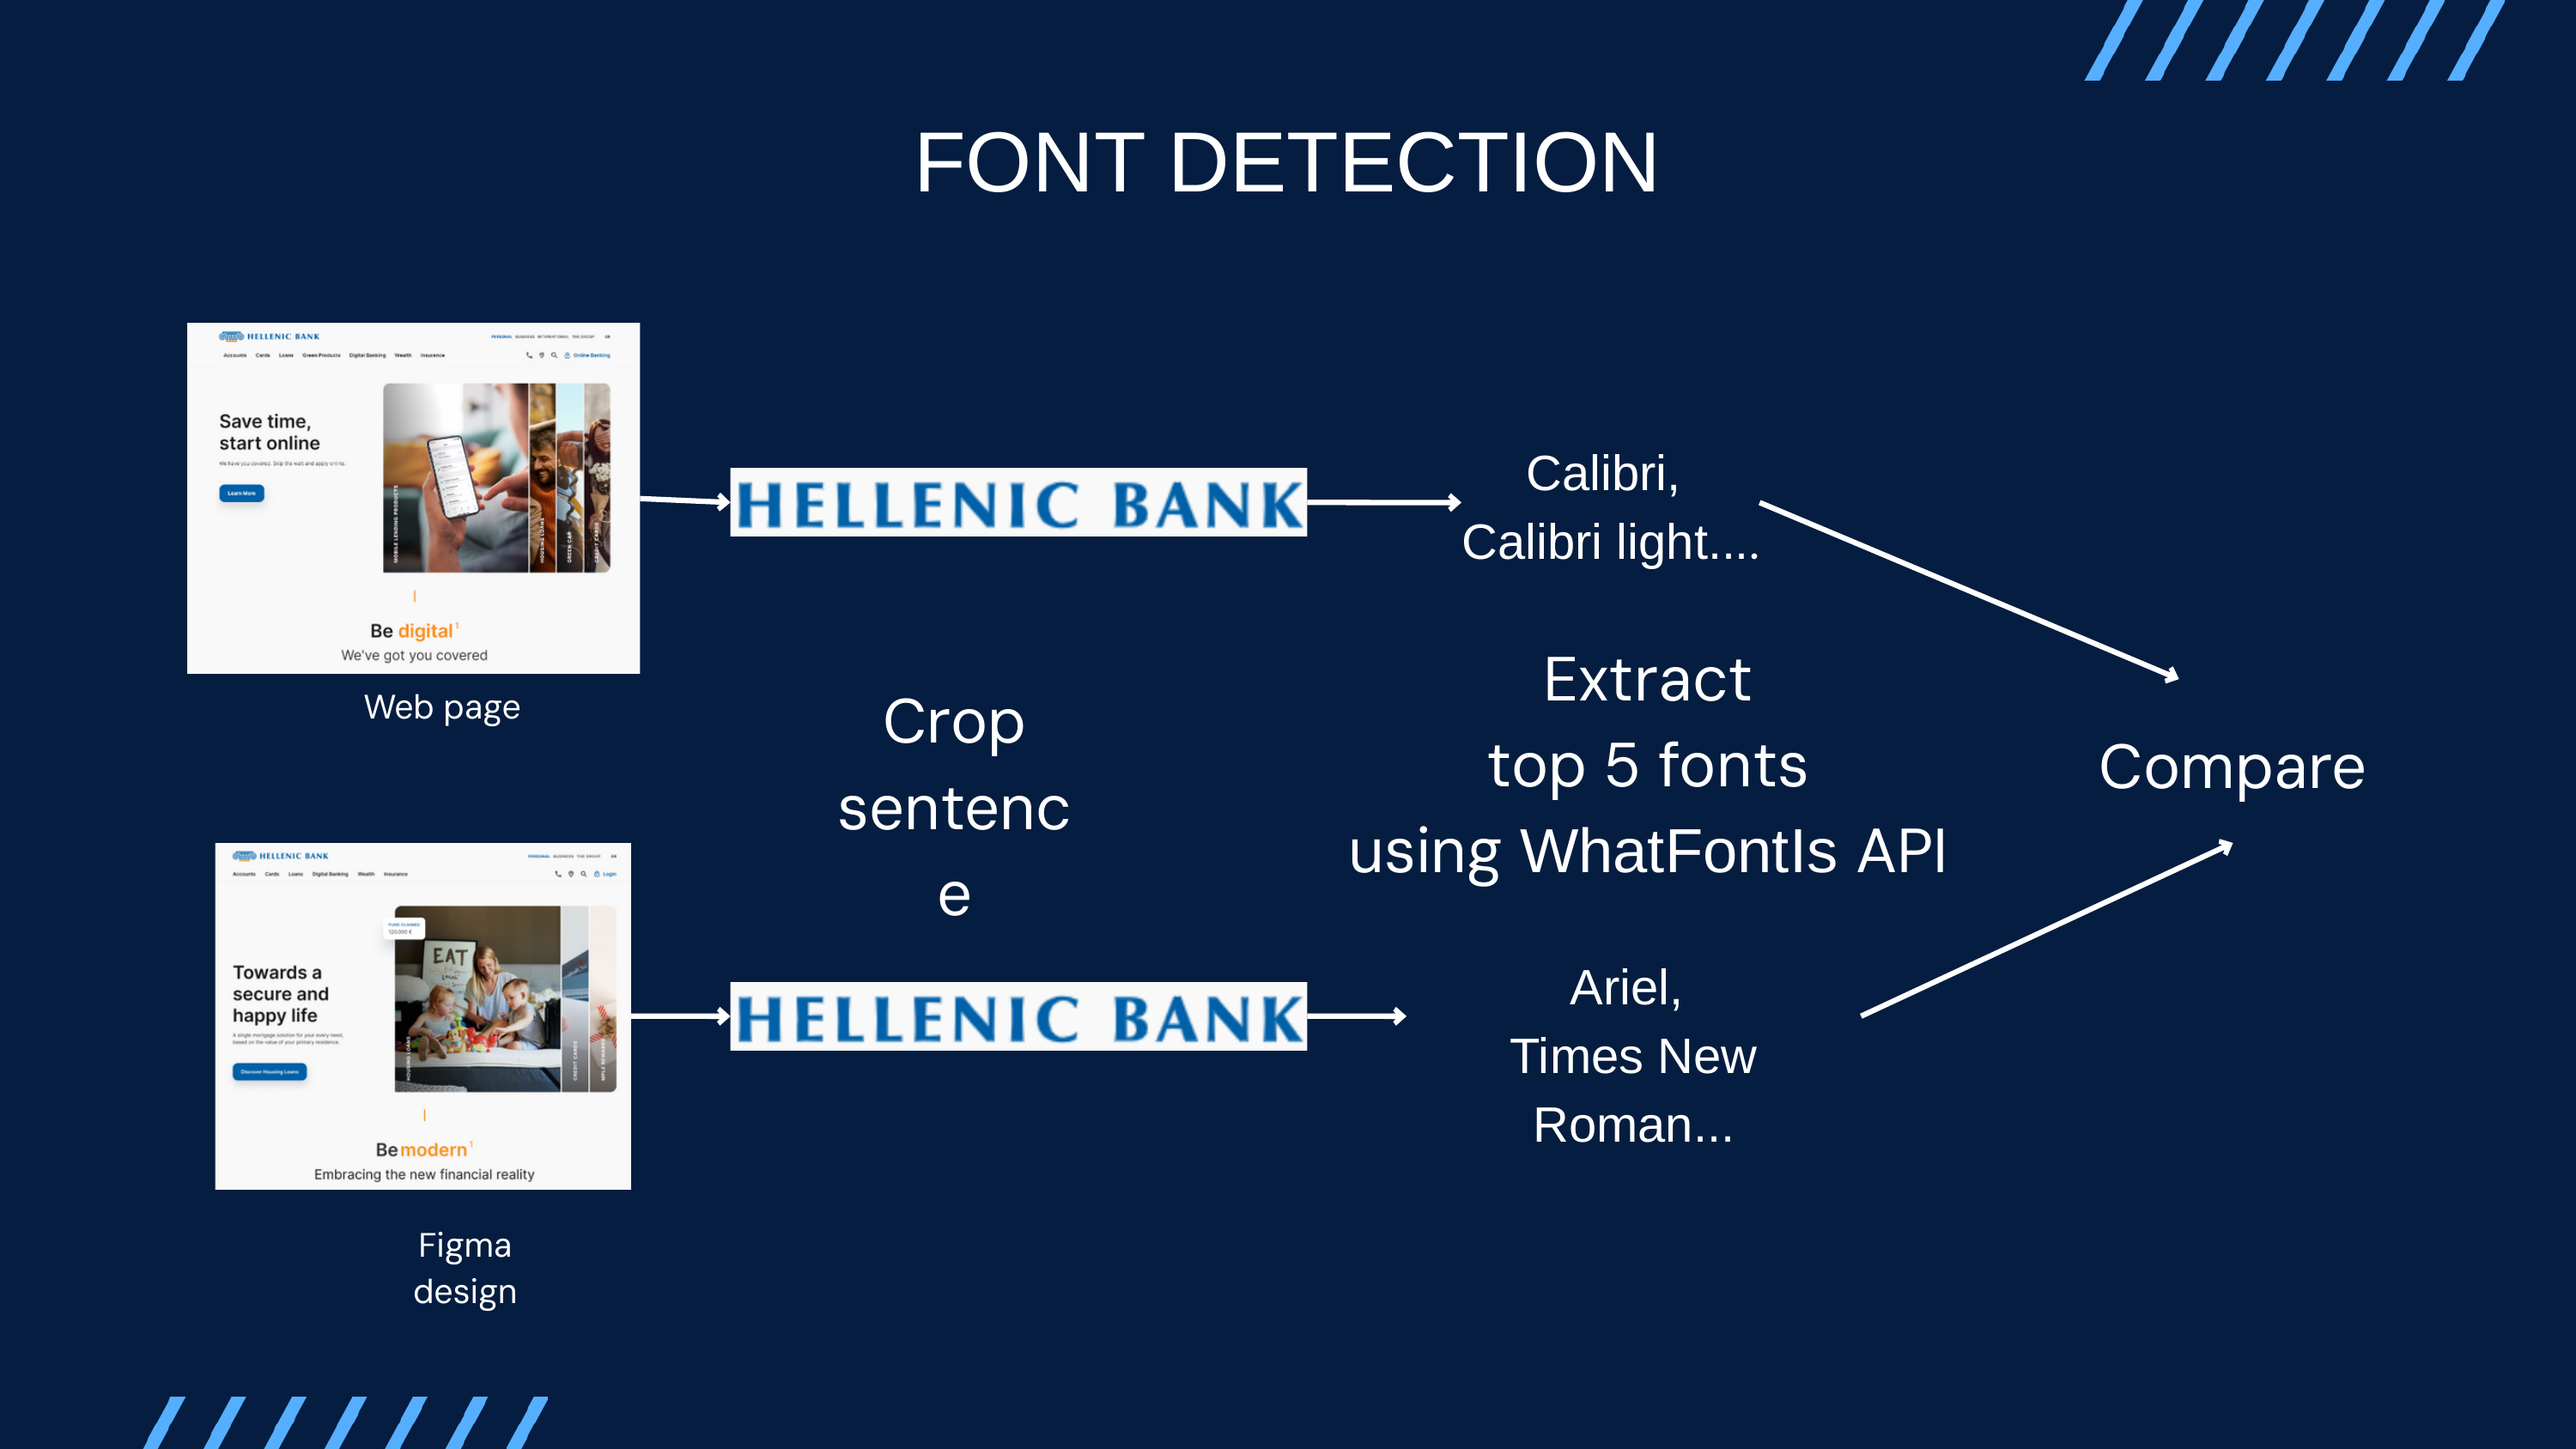

FONT DETECTION

Calibri,
Calibri light....

Extract
top 5 fonts
using WhatFontIs API
Crop
sentence
Web page
Compare

Ariel,
Times New Roman...

Figma design